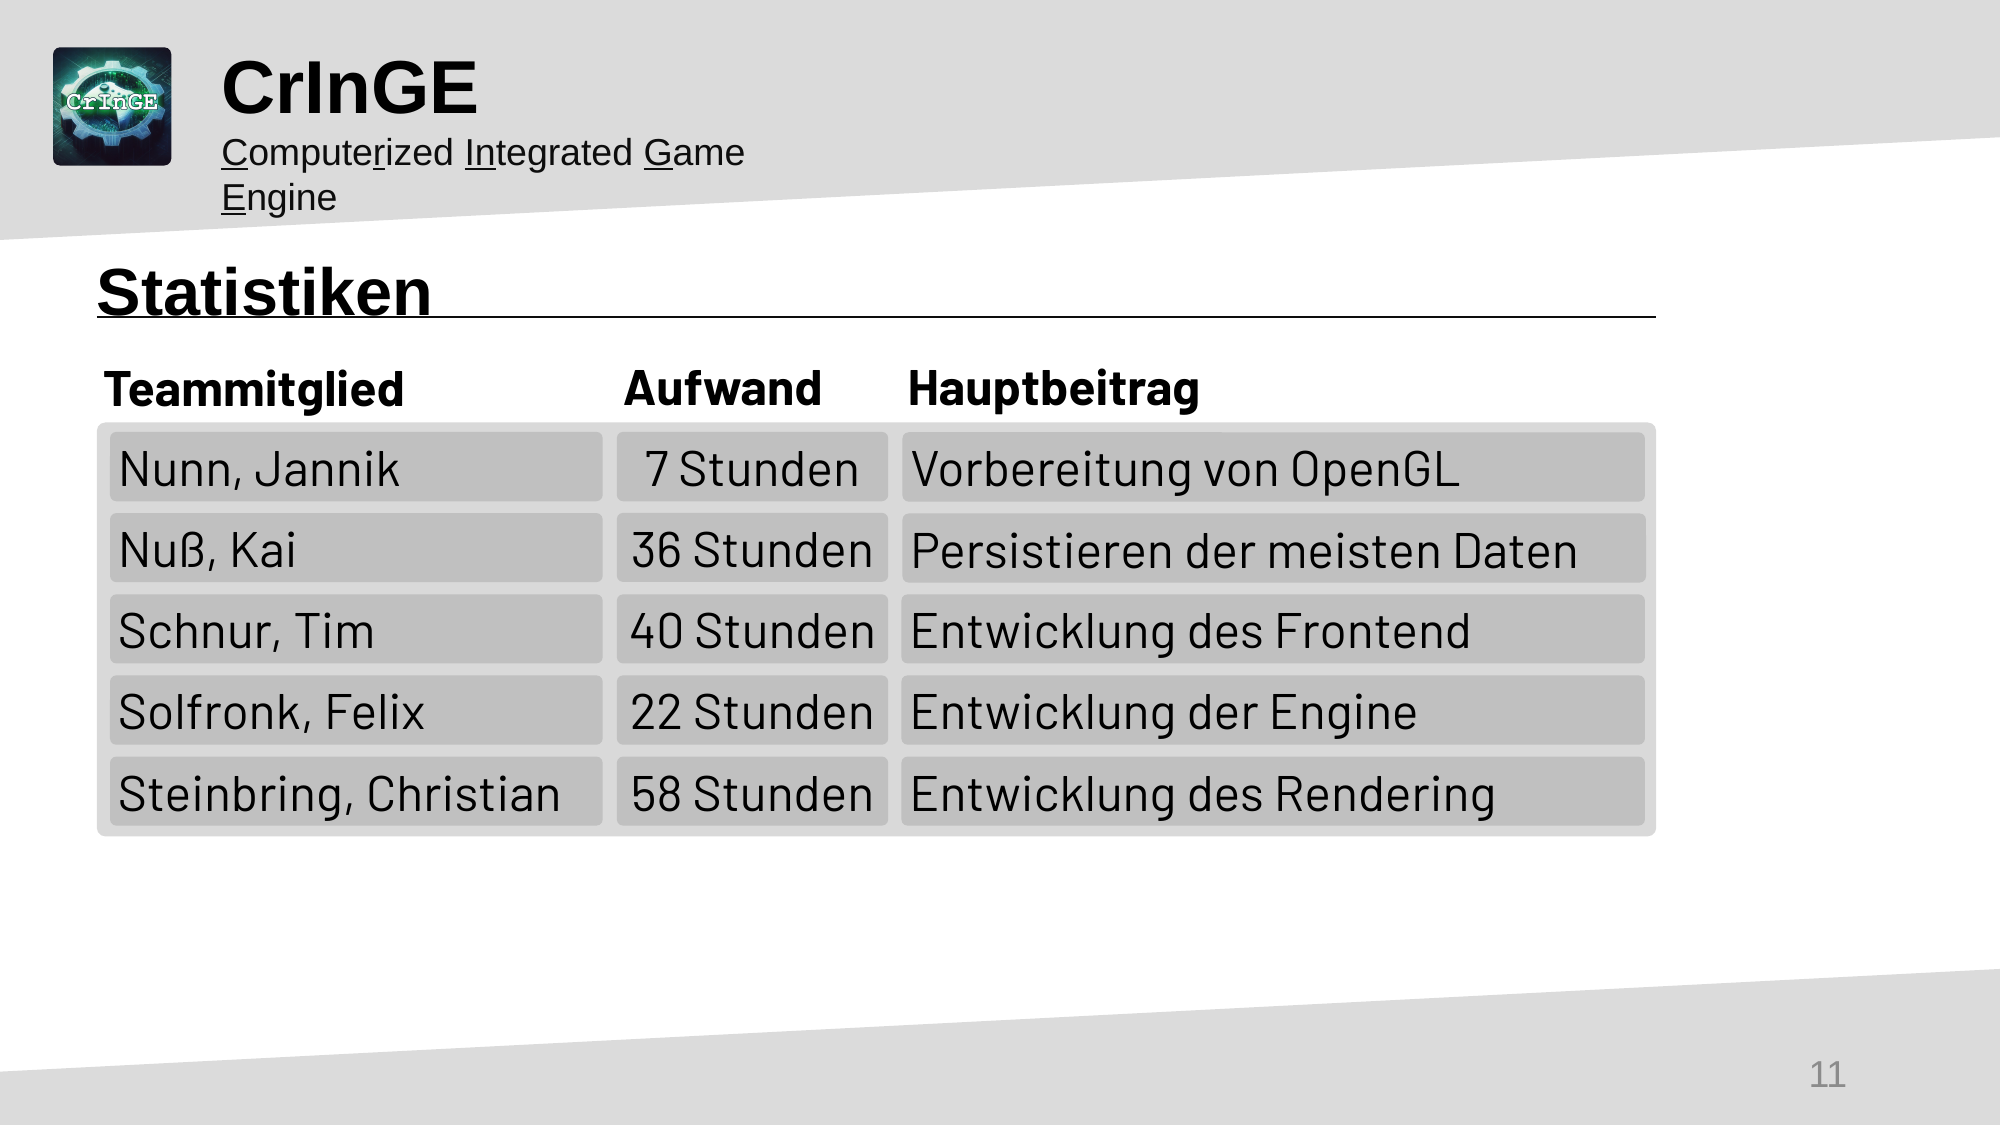

CrInGE
Computerized Integrated Game Engine

Statistiken
Aufwand
Hauptbeitrag
Teammitglied

Nunn, Jannik
7 Stunden
Vorbereitung von OpenGL
36 Stunden
Nuß, Kai
Persistieren der meisten Daten
Schnur, Tim
40 Stunden
Entwicklung des Frontend
22 Stunden
Entwicklung der Engine
Solfronk, Felix
Steinbring, Christian
58 Stunden
Entwicklung des Rendering

11